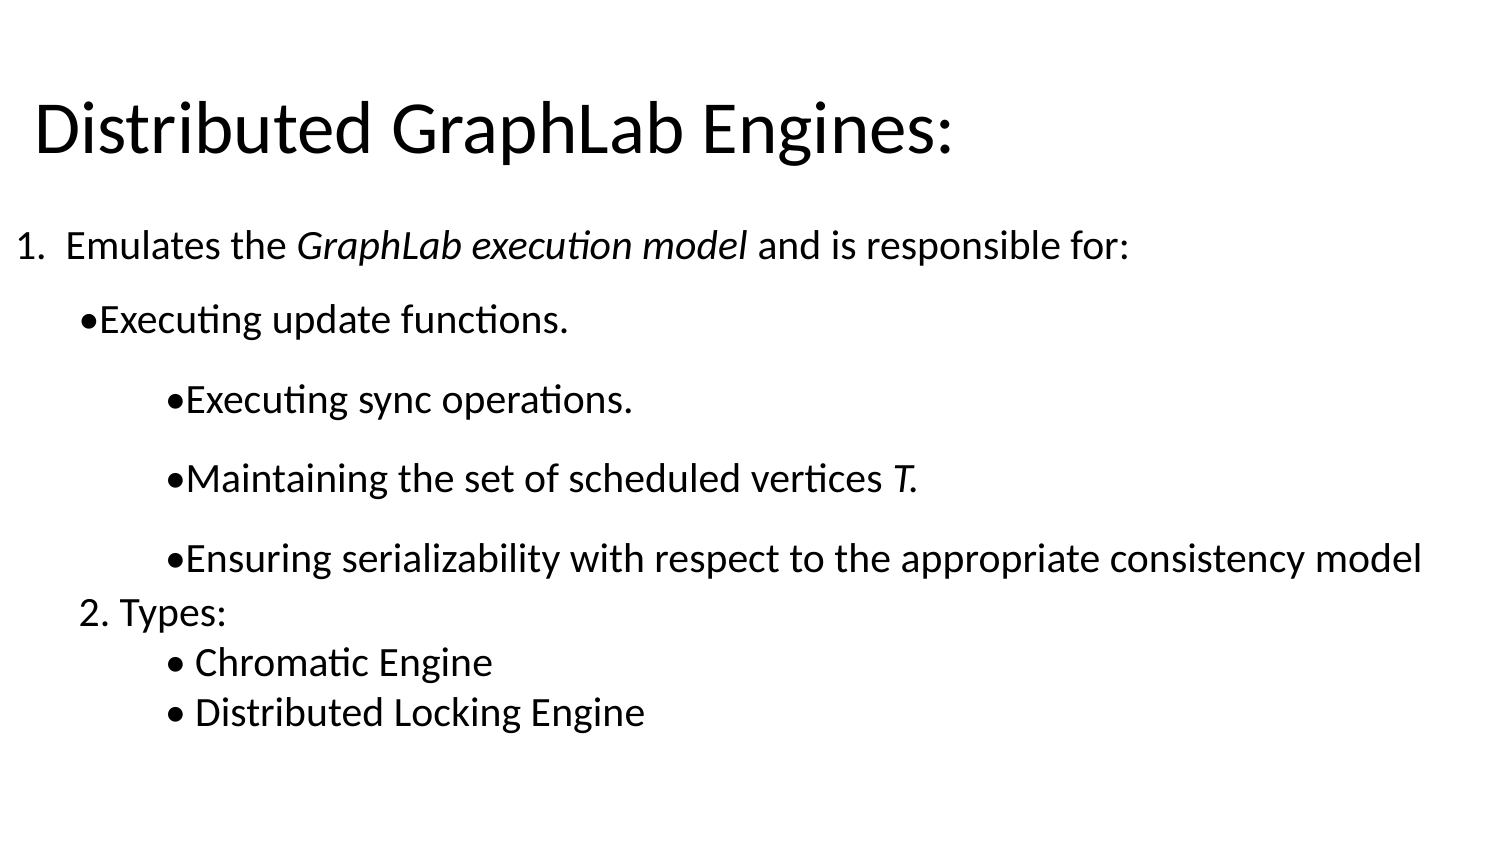

# Distributed GraphLab Engines:
1.  Emulates the GraphLab execution model and is responsible for:
•Executing update functions.
 	•Executing sync operations.
 	•Maintaining the set of scheduled vertices T.
 	•Ensuring serializability with respect to the appropriate consistency model
2. Types:
	• Chromatic Engine
	• Distributed Locking Engine